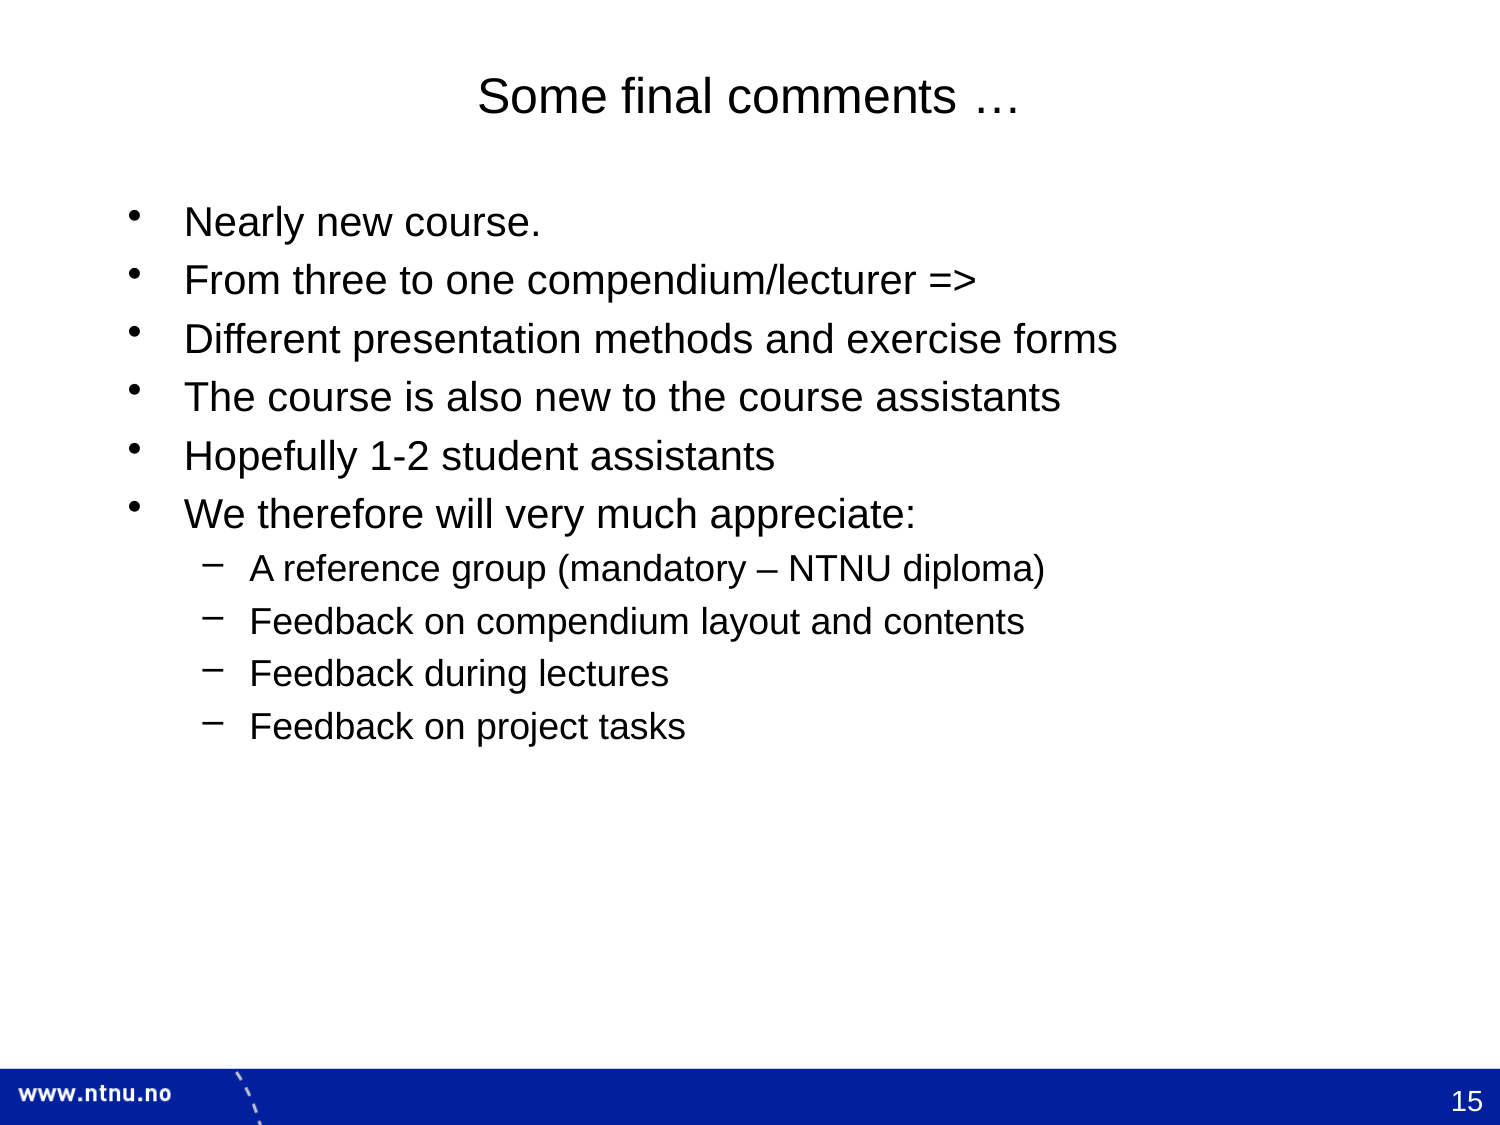

# Some final comments …
Nearly new course.
From three to one compendium/lecturer =>
Different presentation methods and exercise forms
The course is also new to the course assistants
Hopefully 1-2 student assistants
We therefore will very much appreciate:
A reference group (mandatory – NTNU diploma)
Feedback on compendium layout and contents
Feedback during lectures
Feedback on project tasks